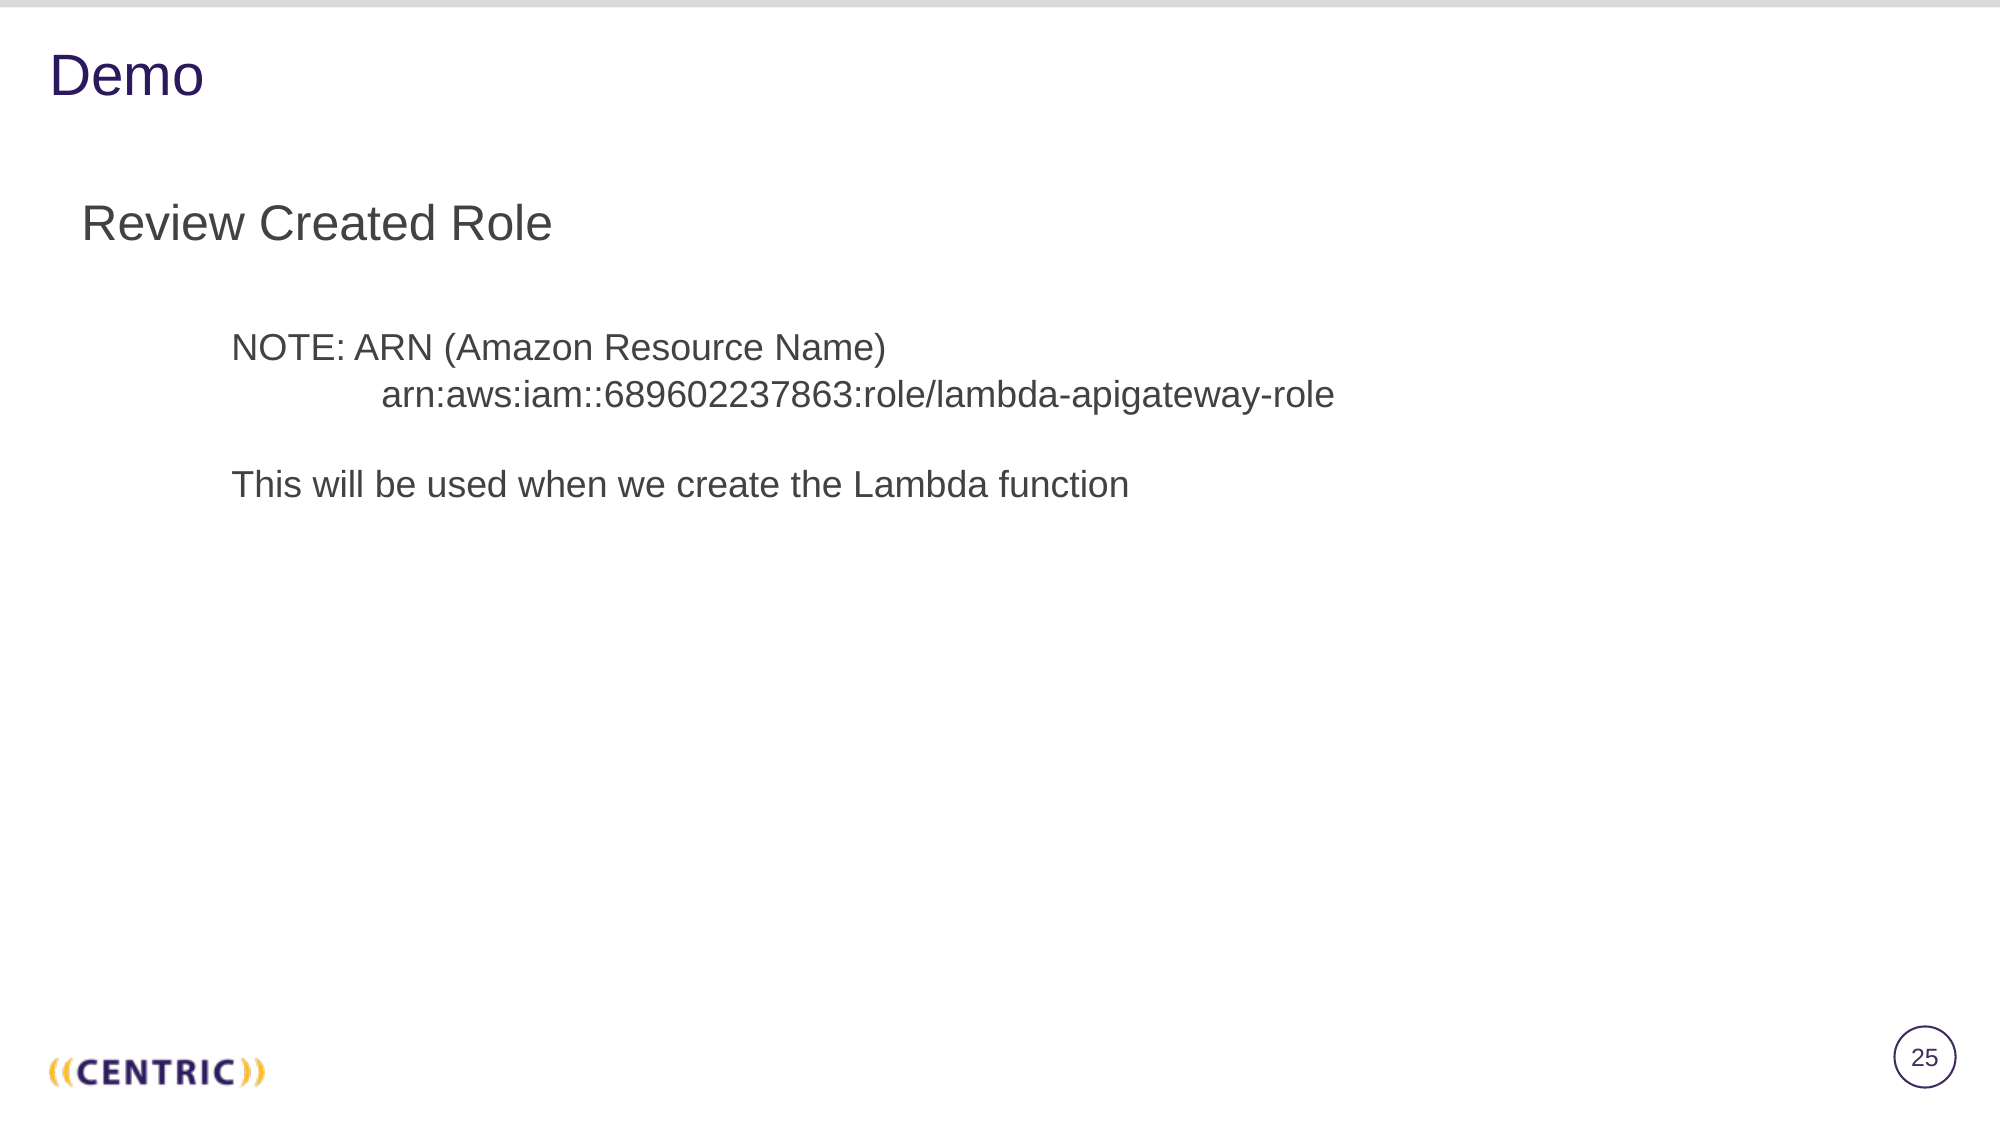

# Demo

Review Created Role

	NOTE: ARN (Amazon Resource Name)
		arn:aws:iam::689602237863:role/lambda-apigateway-role

	This will be used when we create the Lambda function